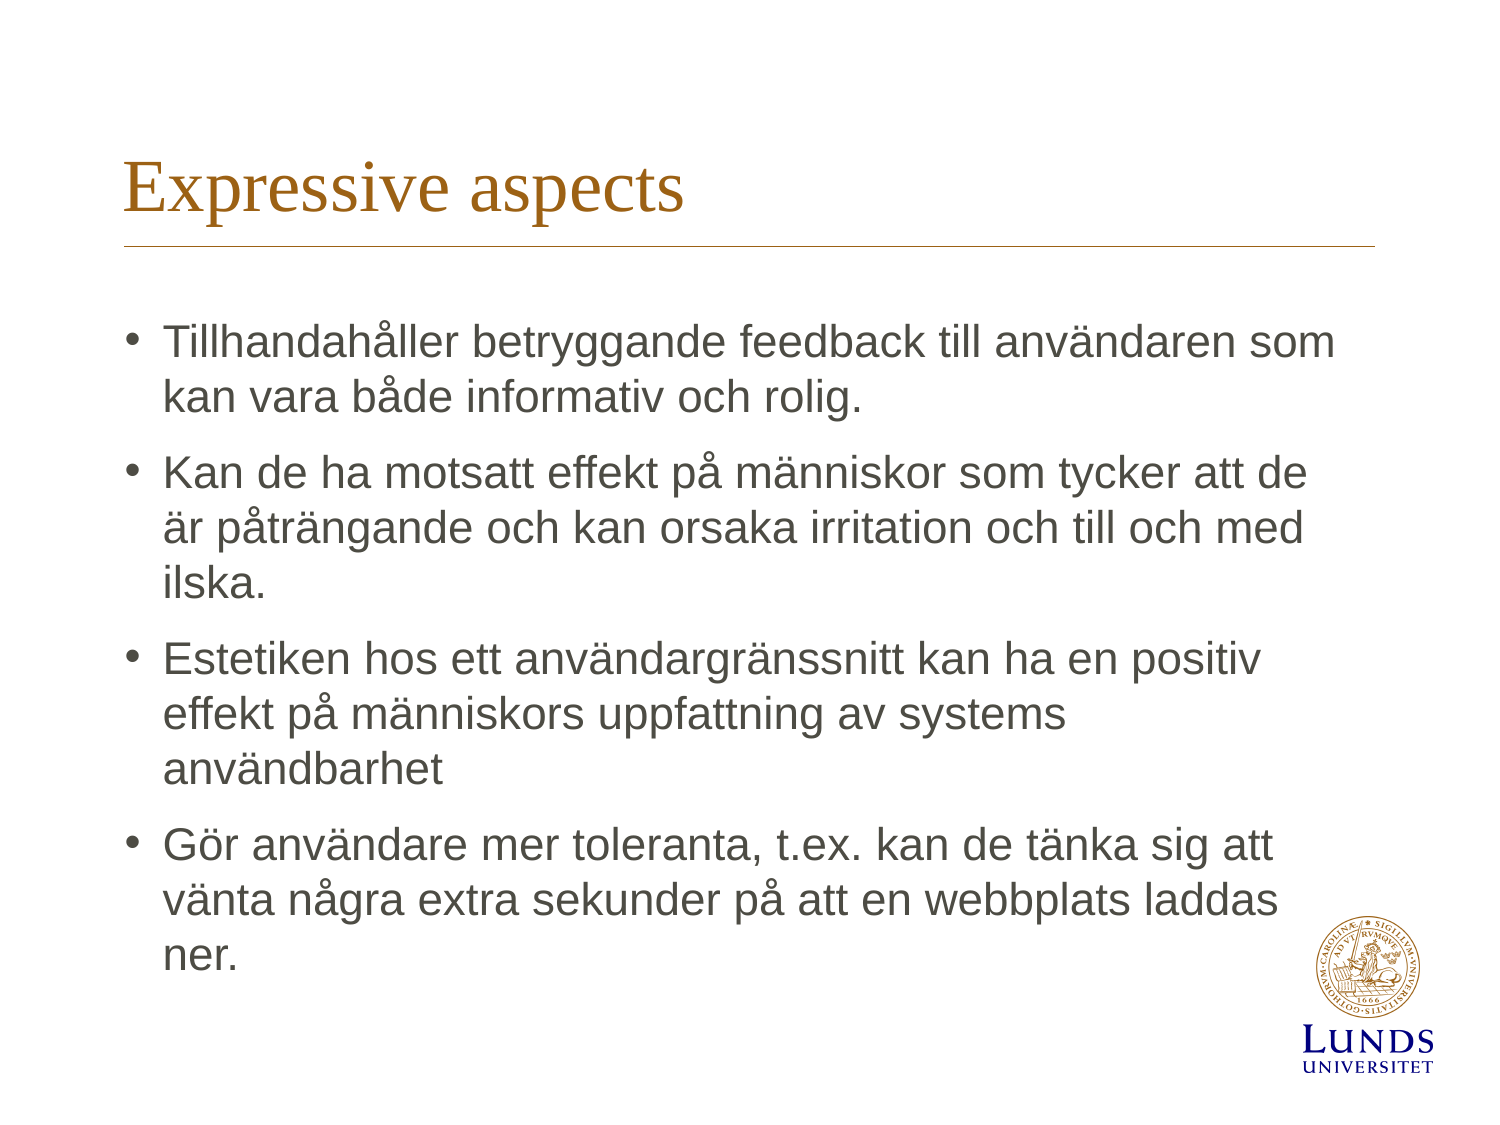

# Expressive aspects
Tillhandahåller betryggande feedback till användaren som kan vara både informativ och rolig.
Kan de ha motsatt effekt på människor som tycker att de är påträngande och kan orsaka irritation och till och med ilska.
Estetiken hos ett användargränssnitt kan ha en positiv effekt på människors uppfattning av systems användbarhet
Gör användare mer toleranta, t.ex. kan de tänka sig att vänta några extra sekunder på att en webbplats laddas ner.